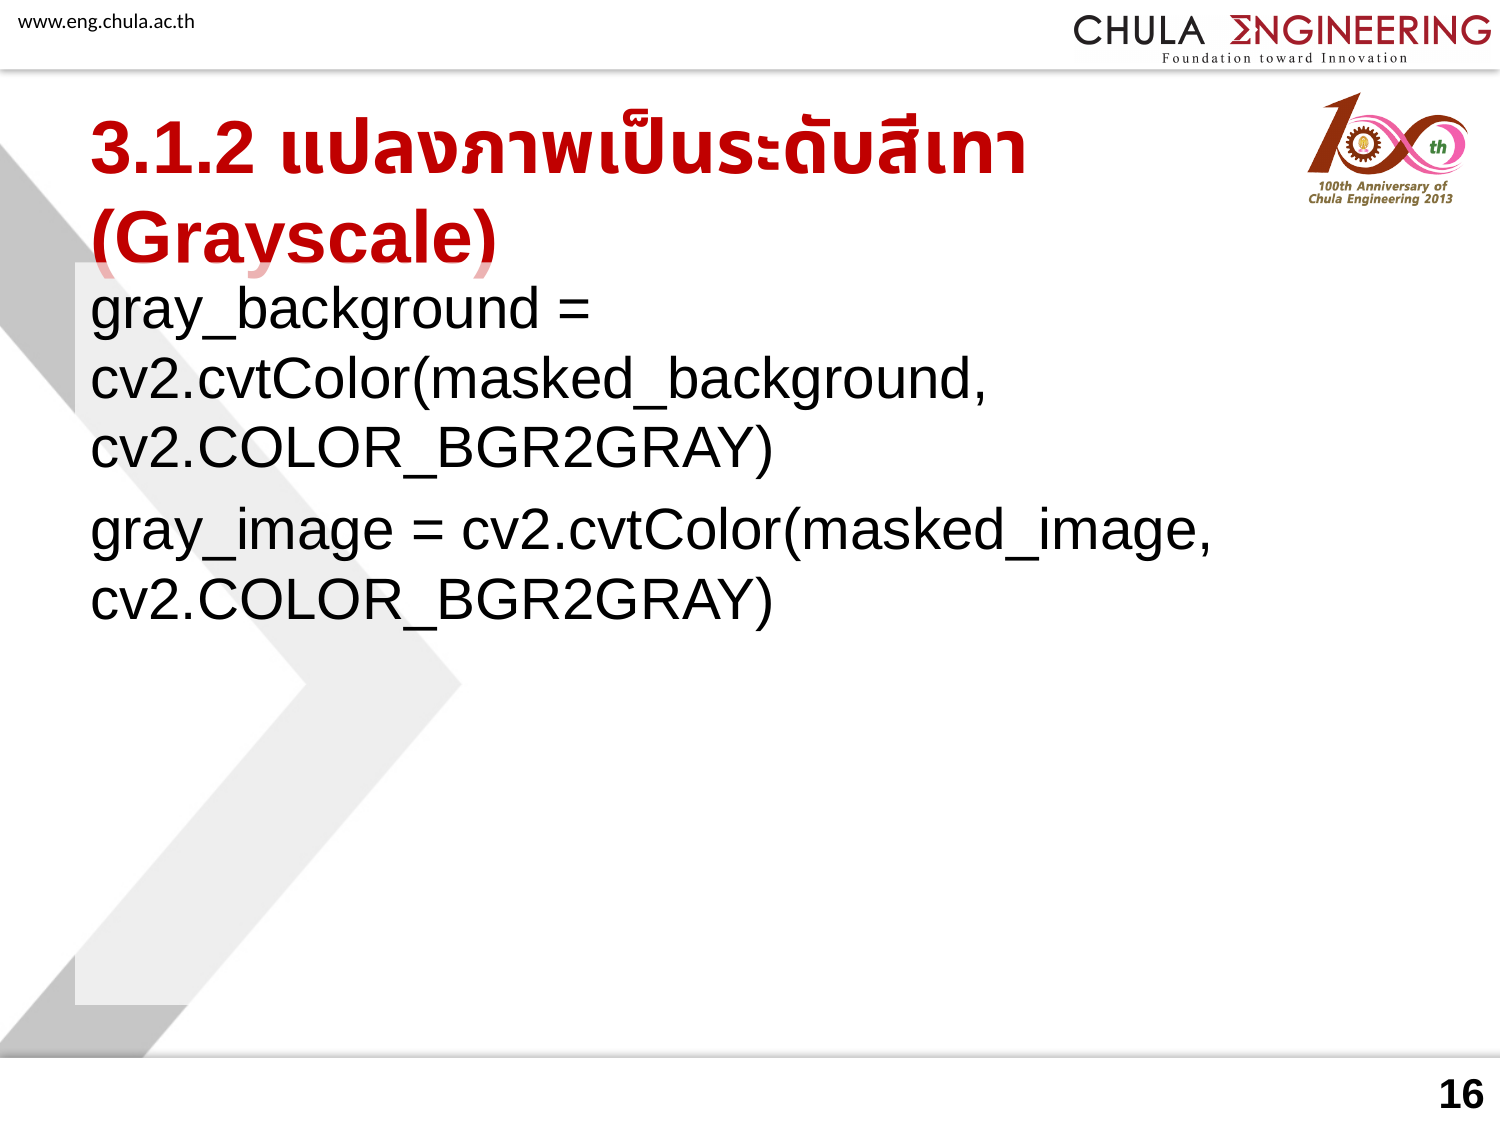

# 3.1.2 แปลงภาพเป็นระดับสีเทา (Grayscale)
gray_background = cv2.cvtColor(masked_background, cv2.COLOR_BGR2GRAY)
gray_image = cv2.cvtColor(masked_image, cv2.COLOR_BGR2GRAY)

16